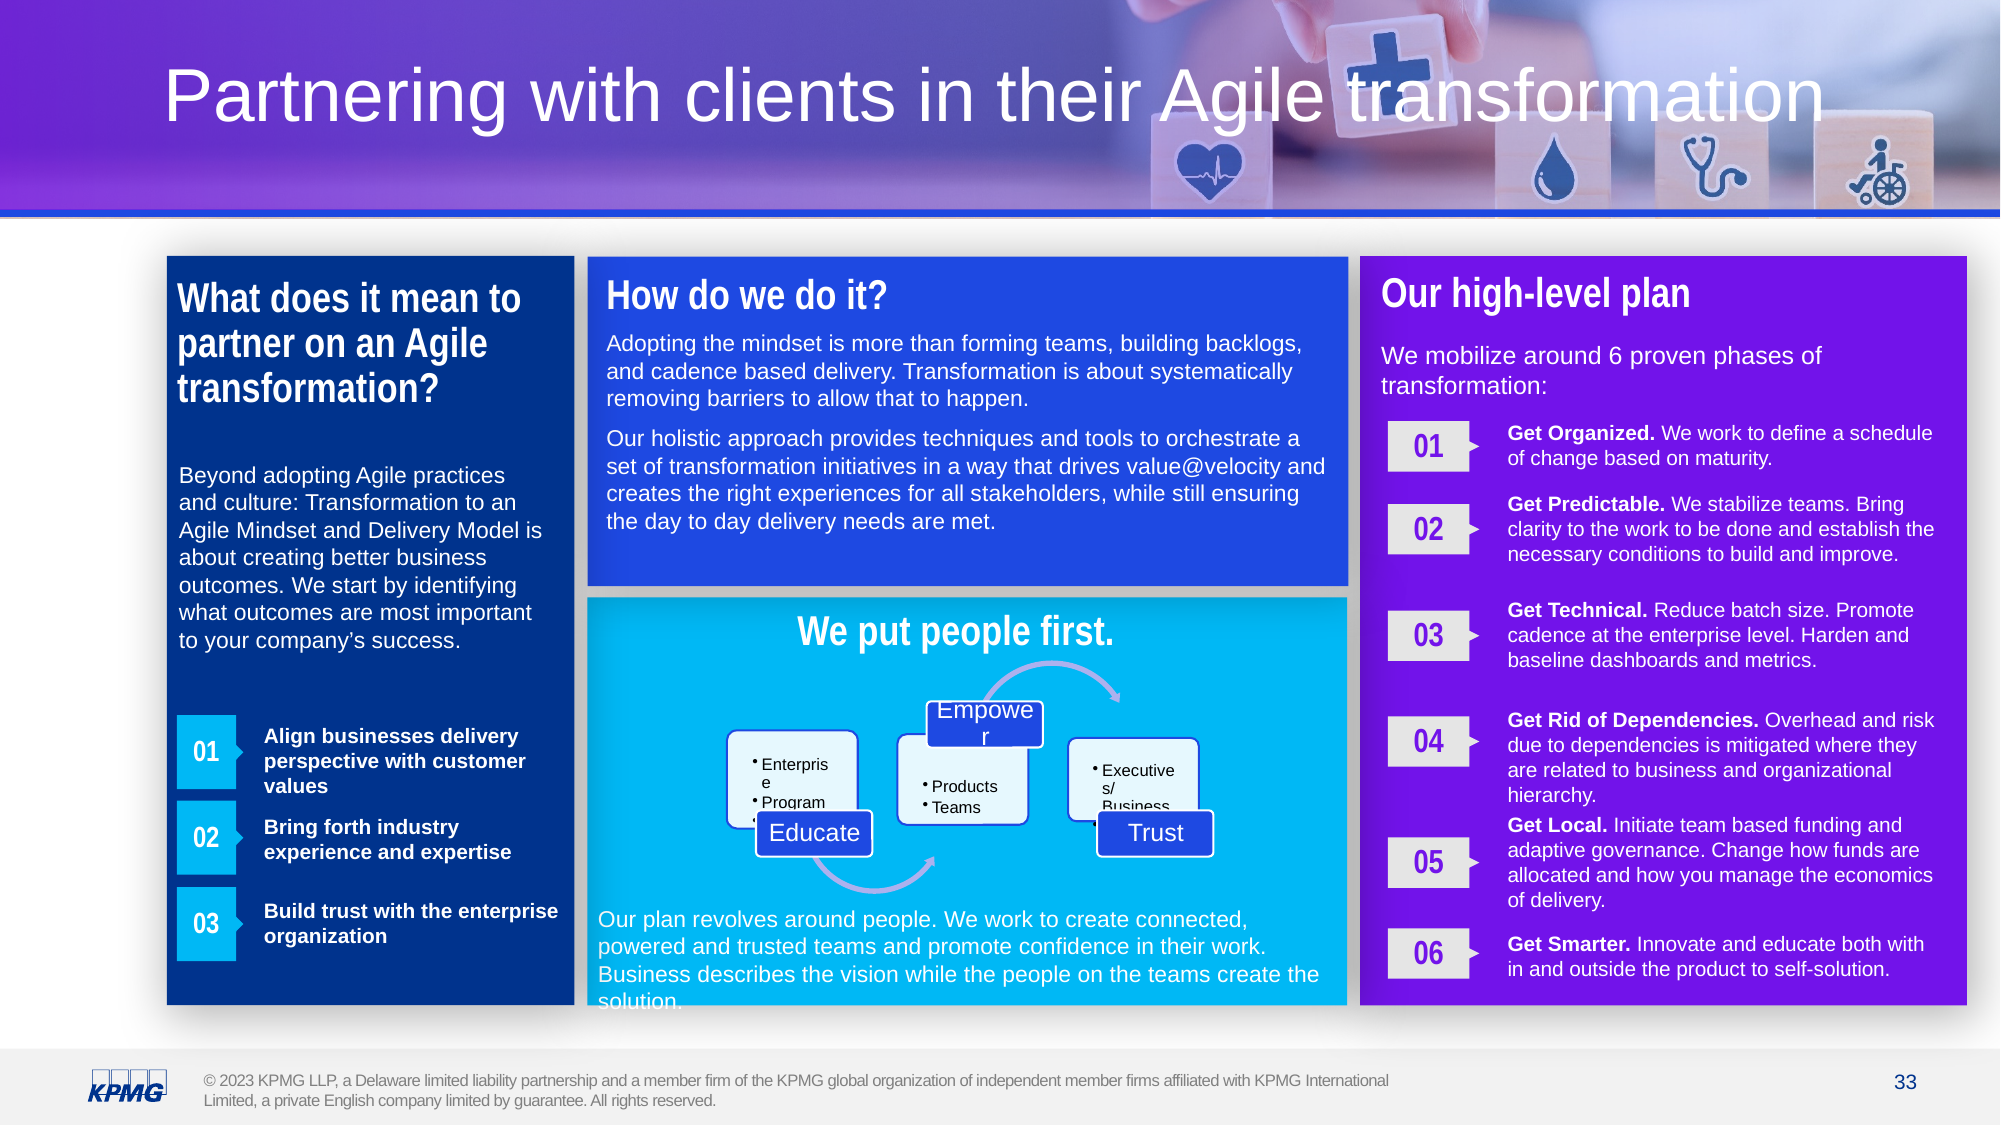

# Partnering with clients in their Agile transformation

What does it mean to partner on an Agile transformation?
Beyond adopting Agile practices and culture: Transformation to an Agile Mindset and Delivery Model is about creating better business outcomes. We start by identifying what outcomes are most important to your company’s success.
01

Align businesses delivery perspective with customer values
02

Bring forth industry experience and expertise
03

Build trust with the enterprise organization

How do we do it?
Adopting the mindset is more than forming teams, building backlogs, and cadence based delivery. Transformation is about systematically removing barriers to allow that to happen.
Our holistic approach provides techniques and tools to orchestrate a set of transformation initiatives in a way that drives value@velocity and creates the right experiences for all stakeholders, while still ensuring the day to day delivery needs are met.
Our high-level plan
We mobilize around 6 proven phases of transformation:
Get Organized. We work to define a schedule of change based on maturity.
01

Get Predictable. We stabilize teams. Bring clarity to the work to be done and establish the necessary conditions to build and improve.
02

Get Technical. Reduce batch size. Promote cadence at the enterprise level. Harden and baseline dashboards and metrics.

We put people first.
03

Enterprise
Program
Project
Educate
Products
Teams
Empower
Executives/Business
Teams
Trust
Get Rid of Dependencies. Overhead and risk due to dependencies is mitigated where they are related to business and organizational hierarchy.
04

Get Local. Initiate team based funding and adaptive governance. Change how funds are allocated and how you manage the economics of delivery.
05

Our plan revolves around people. We work to create connected, powered and trusted teams and promote confidence in their work. Business describes the vision while the people on the teams create the solution.
Get Smarter. Innovate and educate both with in and outside the product to self-solution.
06